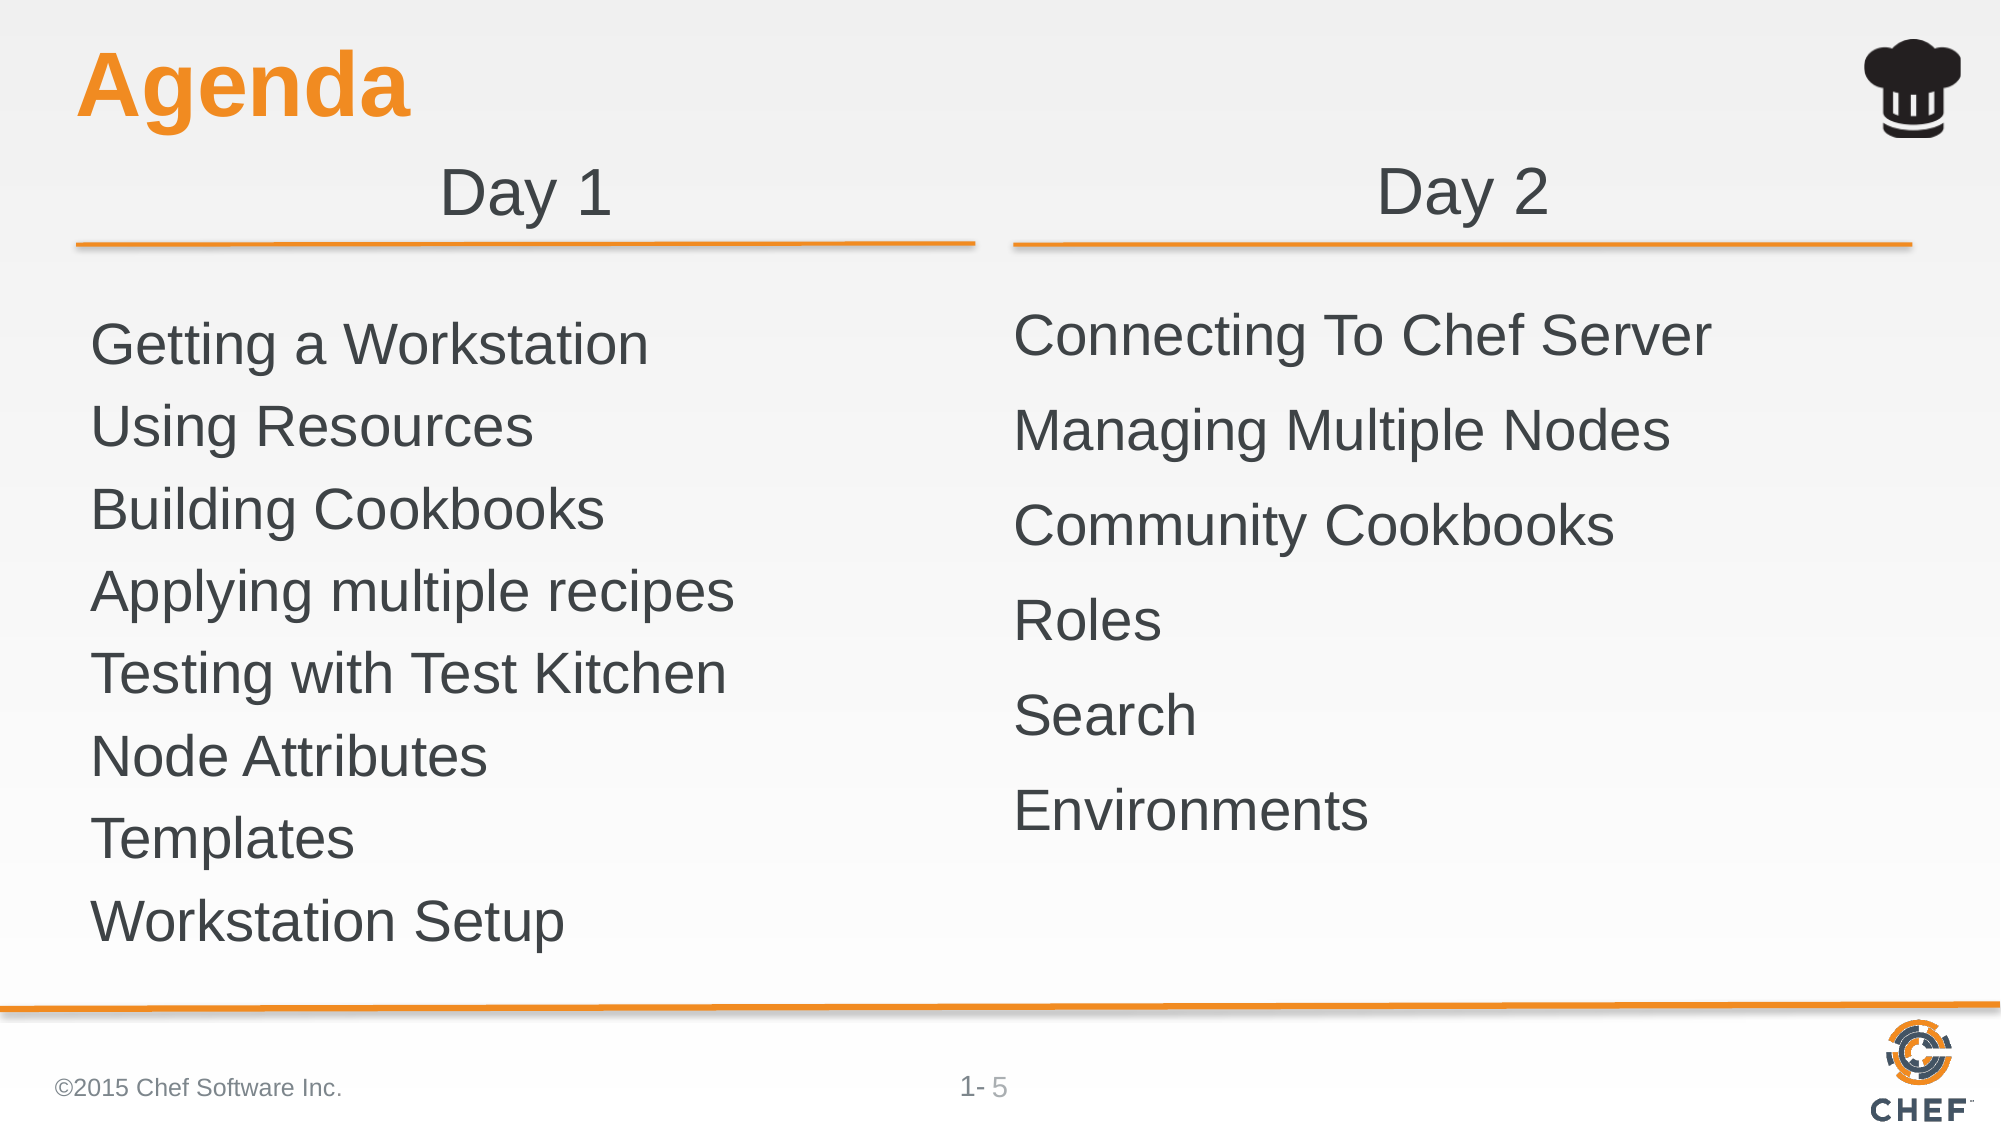

# Agenda
Day 2
Day 1
Connecting To Chef Server
Managing Multiple Nodes
Community Cookbooks
Roles
Search
Environments

Getting a Workstation
Using Resources
Building Cookbooks
Applying multiple recipes
Testing with Test Kitchen
Node Attributes
Templates
Workstation Setup
©2015 Chef Software Inc.
5